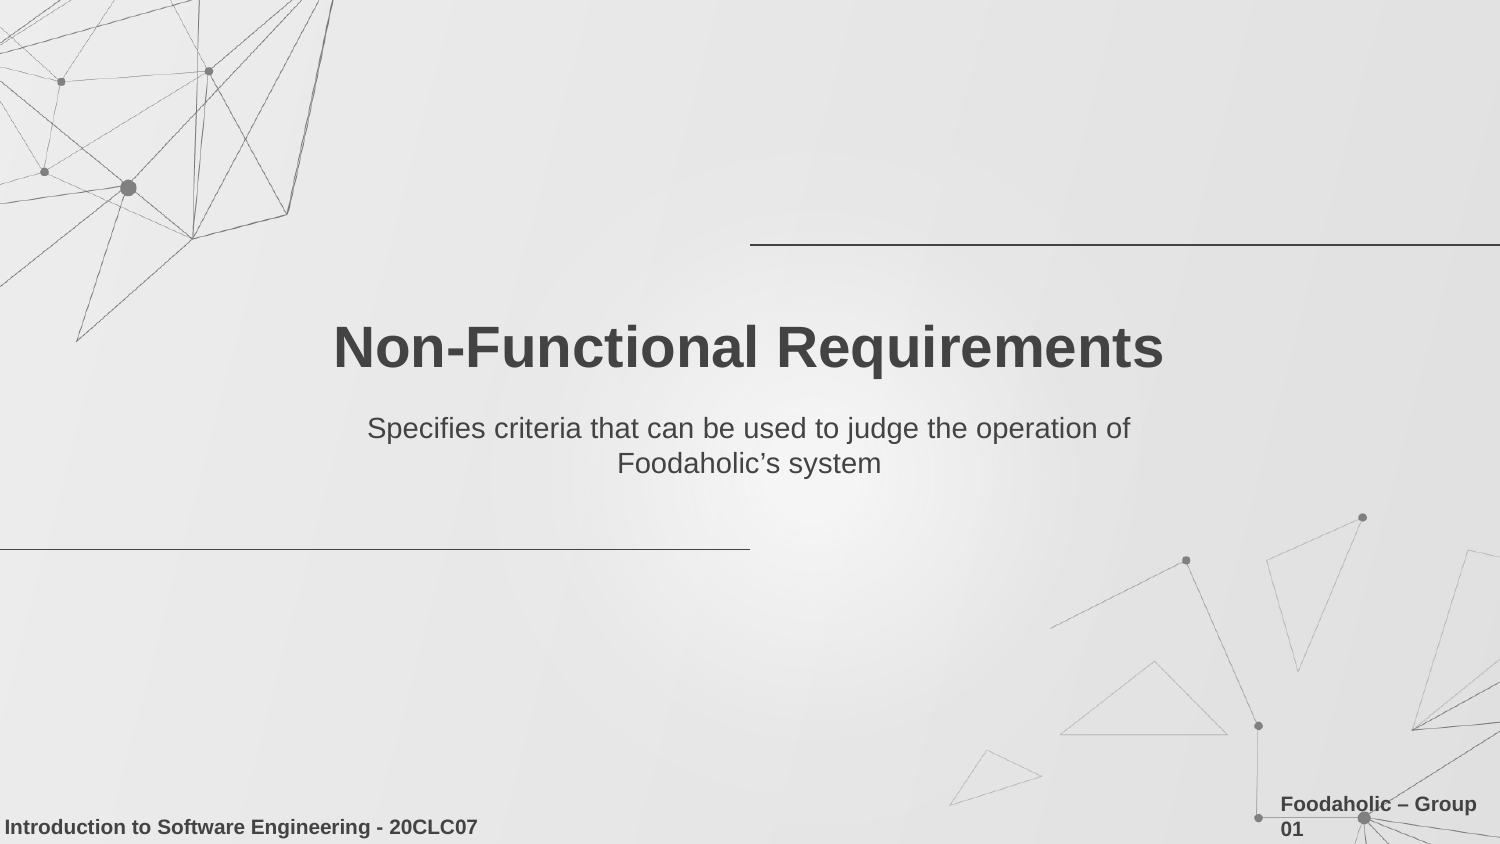

# Non-Functional Requirements
Specifies criteria that can be used to judge the operation of Foodaholic’s system
Introduction to Software Engineering - 20CLC07
Foodaholic – Group 01